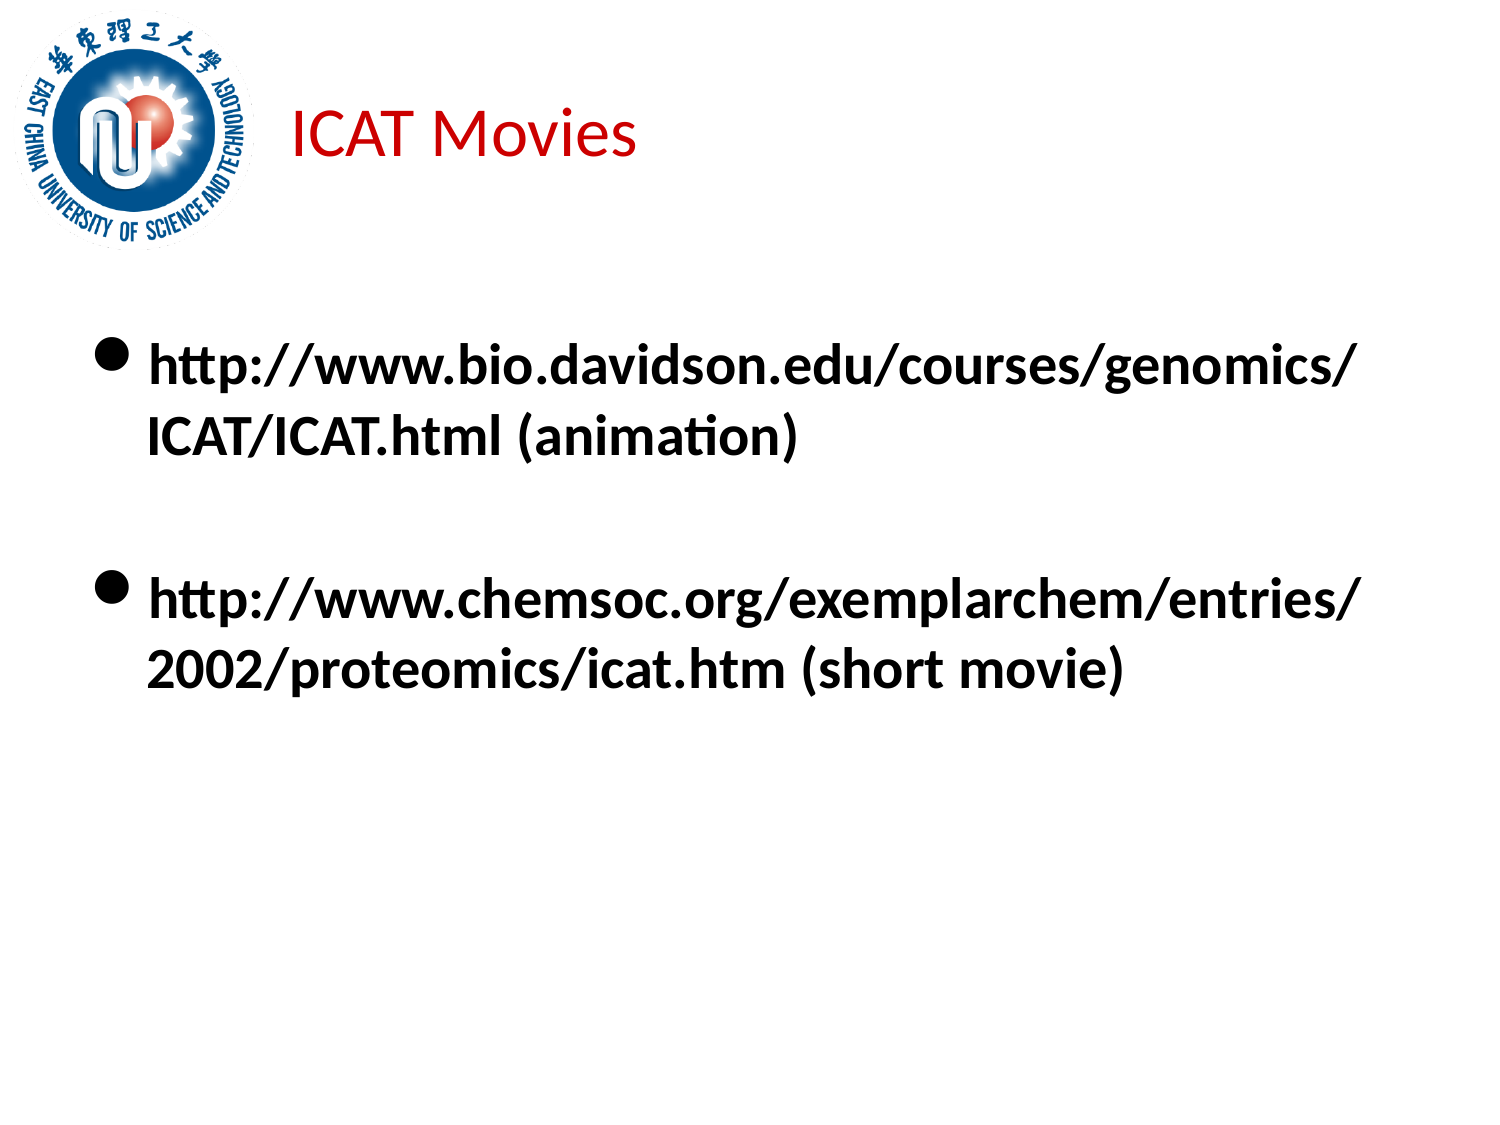

ICAT Movies

http://www.bio.davidson.edu/courses/genomics/ICAT/ICAT.html (animation)

http://www.chemsoc.org/exemplarchem/entries/2002/proteomics/icat.htm (short movie)